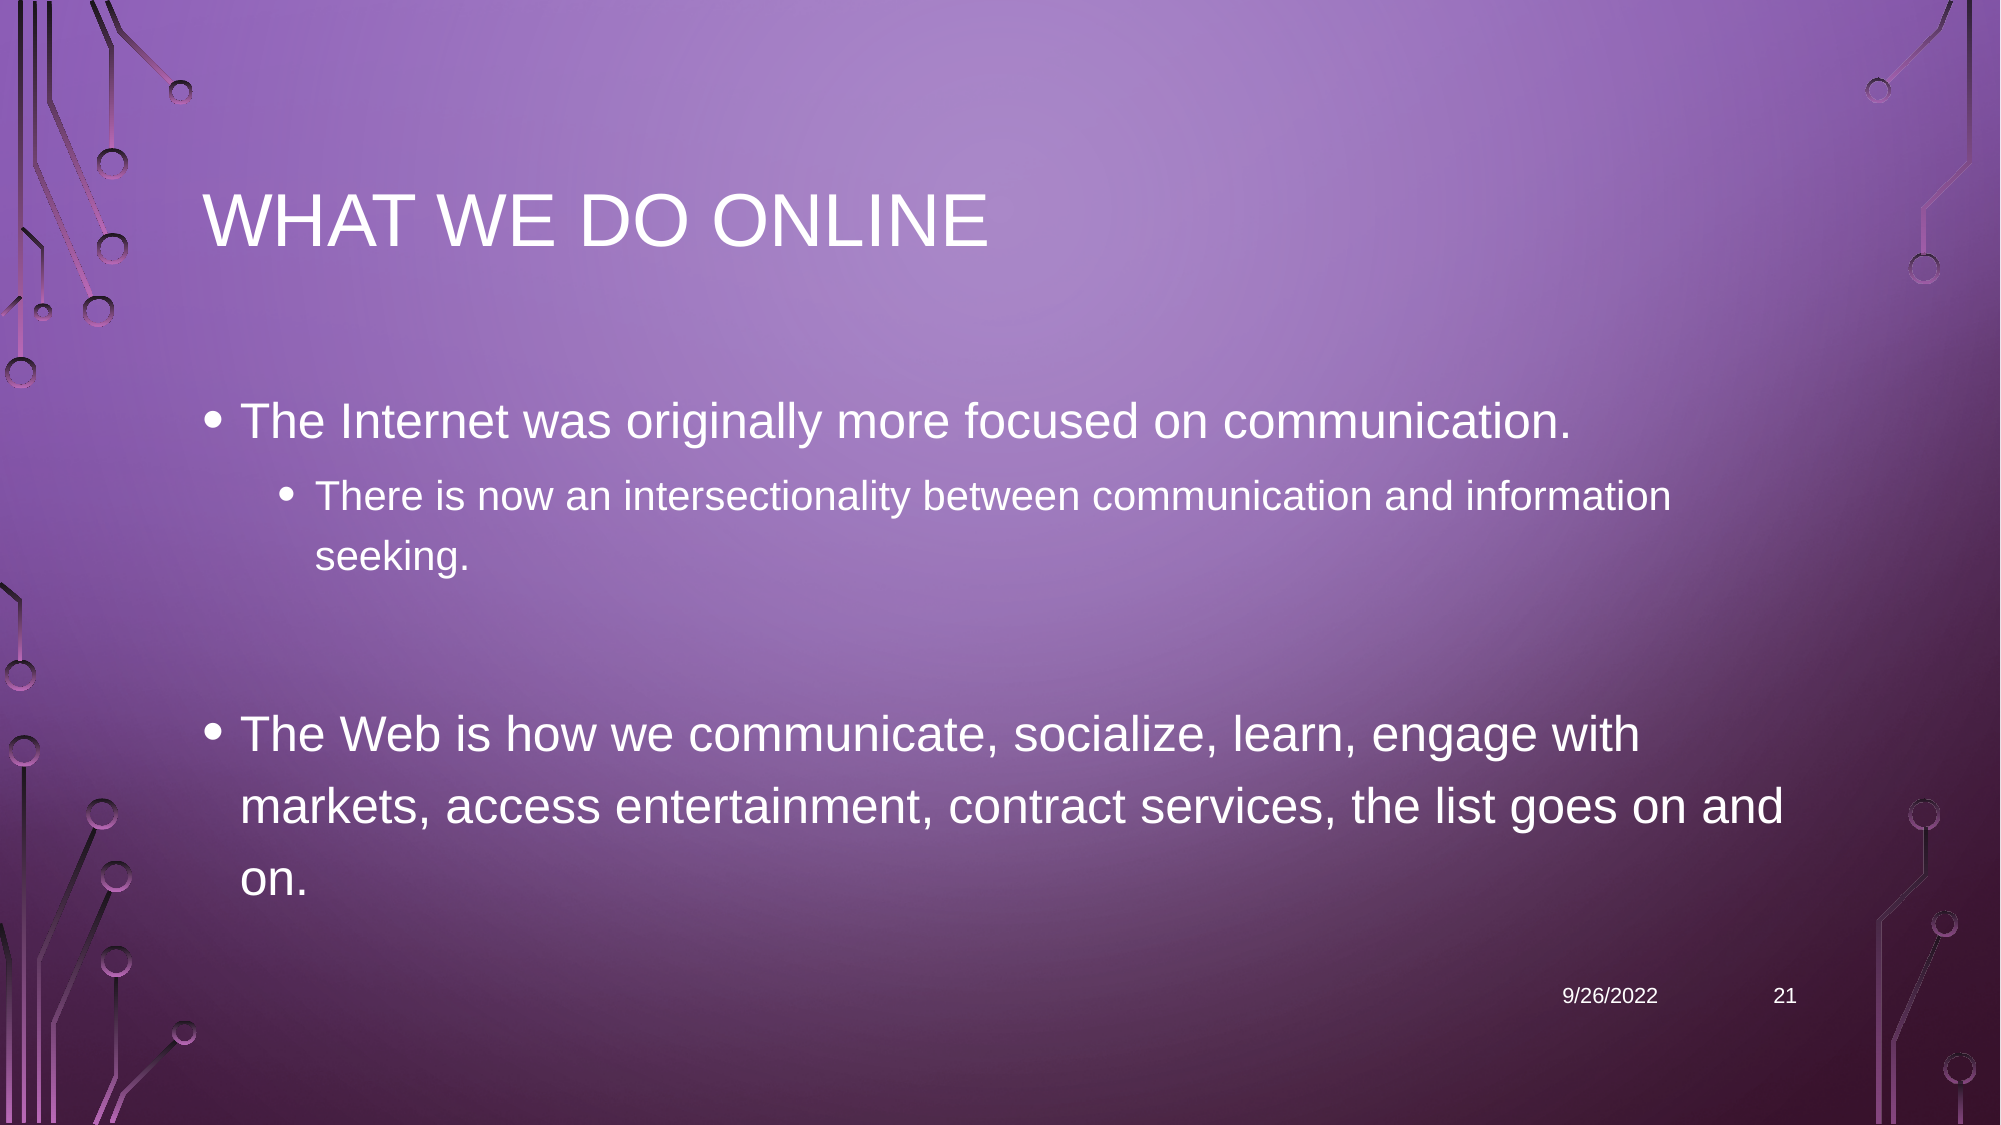

# What we do online
The Internet was originally more focused on communication.
There is now an intersectionality between communication and information seeking.

The Web is how we communicate, socialize, learn, engage with markets, access entertainment, contract services, the list goes on and on.

21
9/26/2022